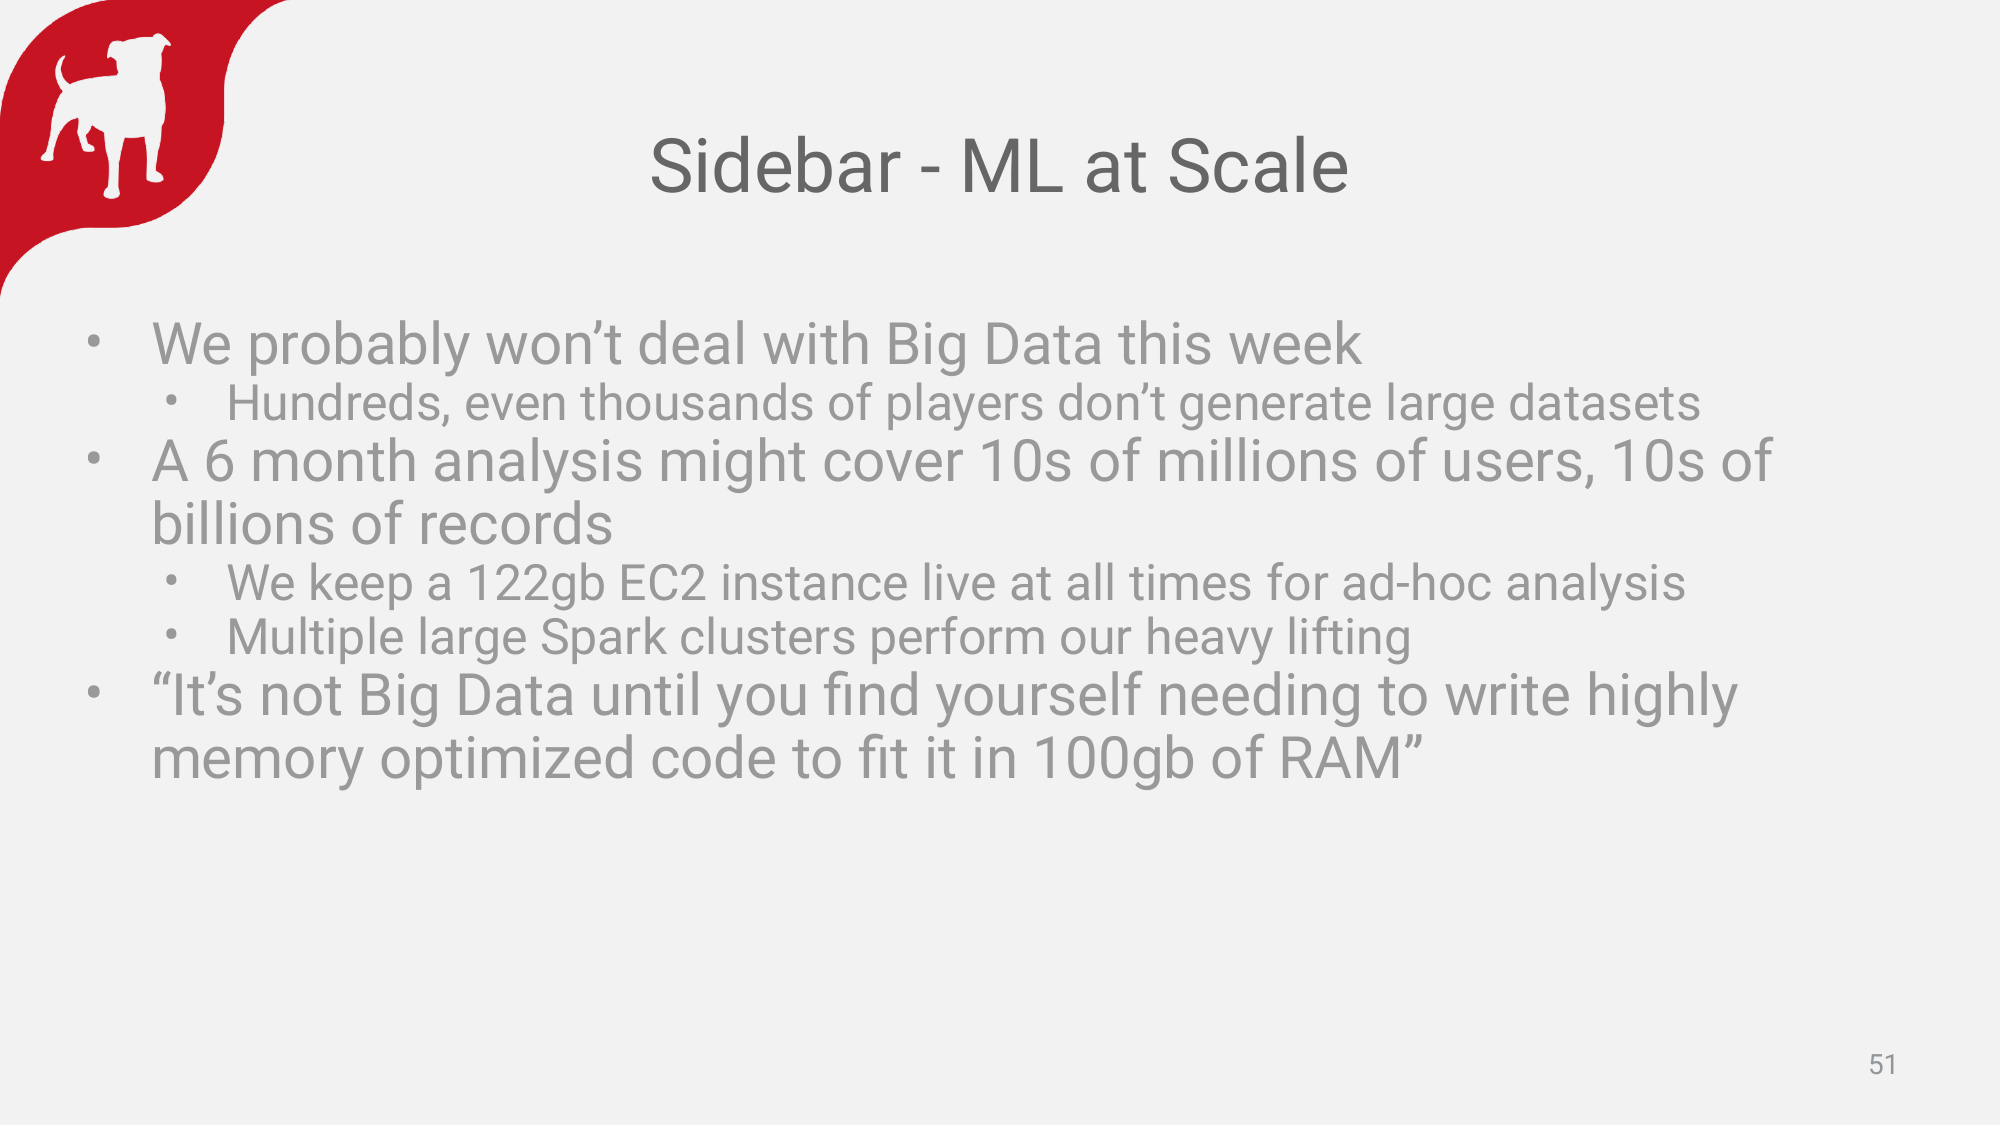

# Sidebar - ML at Scale
We probably won’t deal with Big Data this week
Hundreds, even thousands of players don’t generate large datasets
A 6 month analysis might cover 10s of millions of users, 10s of billions of records
We keep a 122gb EC2 instance live at all times for ad-hoc analysis
Multiple large Spark clusters perform our heavy lifting
“It’s not Big Data until you find yourself needing to write highly memory optimized code to fit it in 100gb of RAM”
51